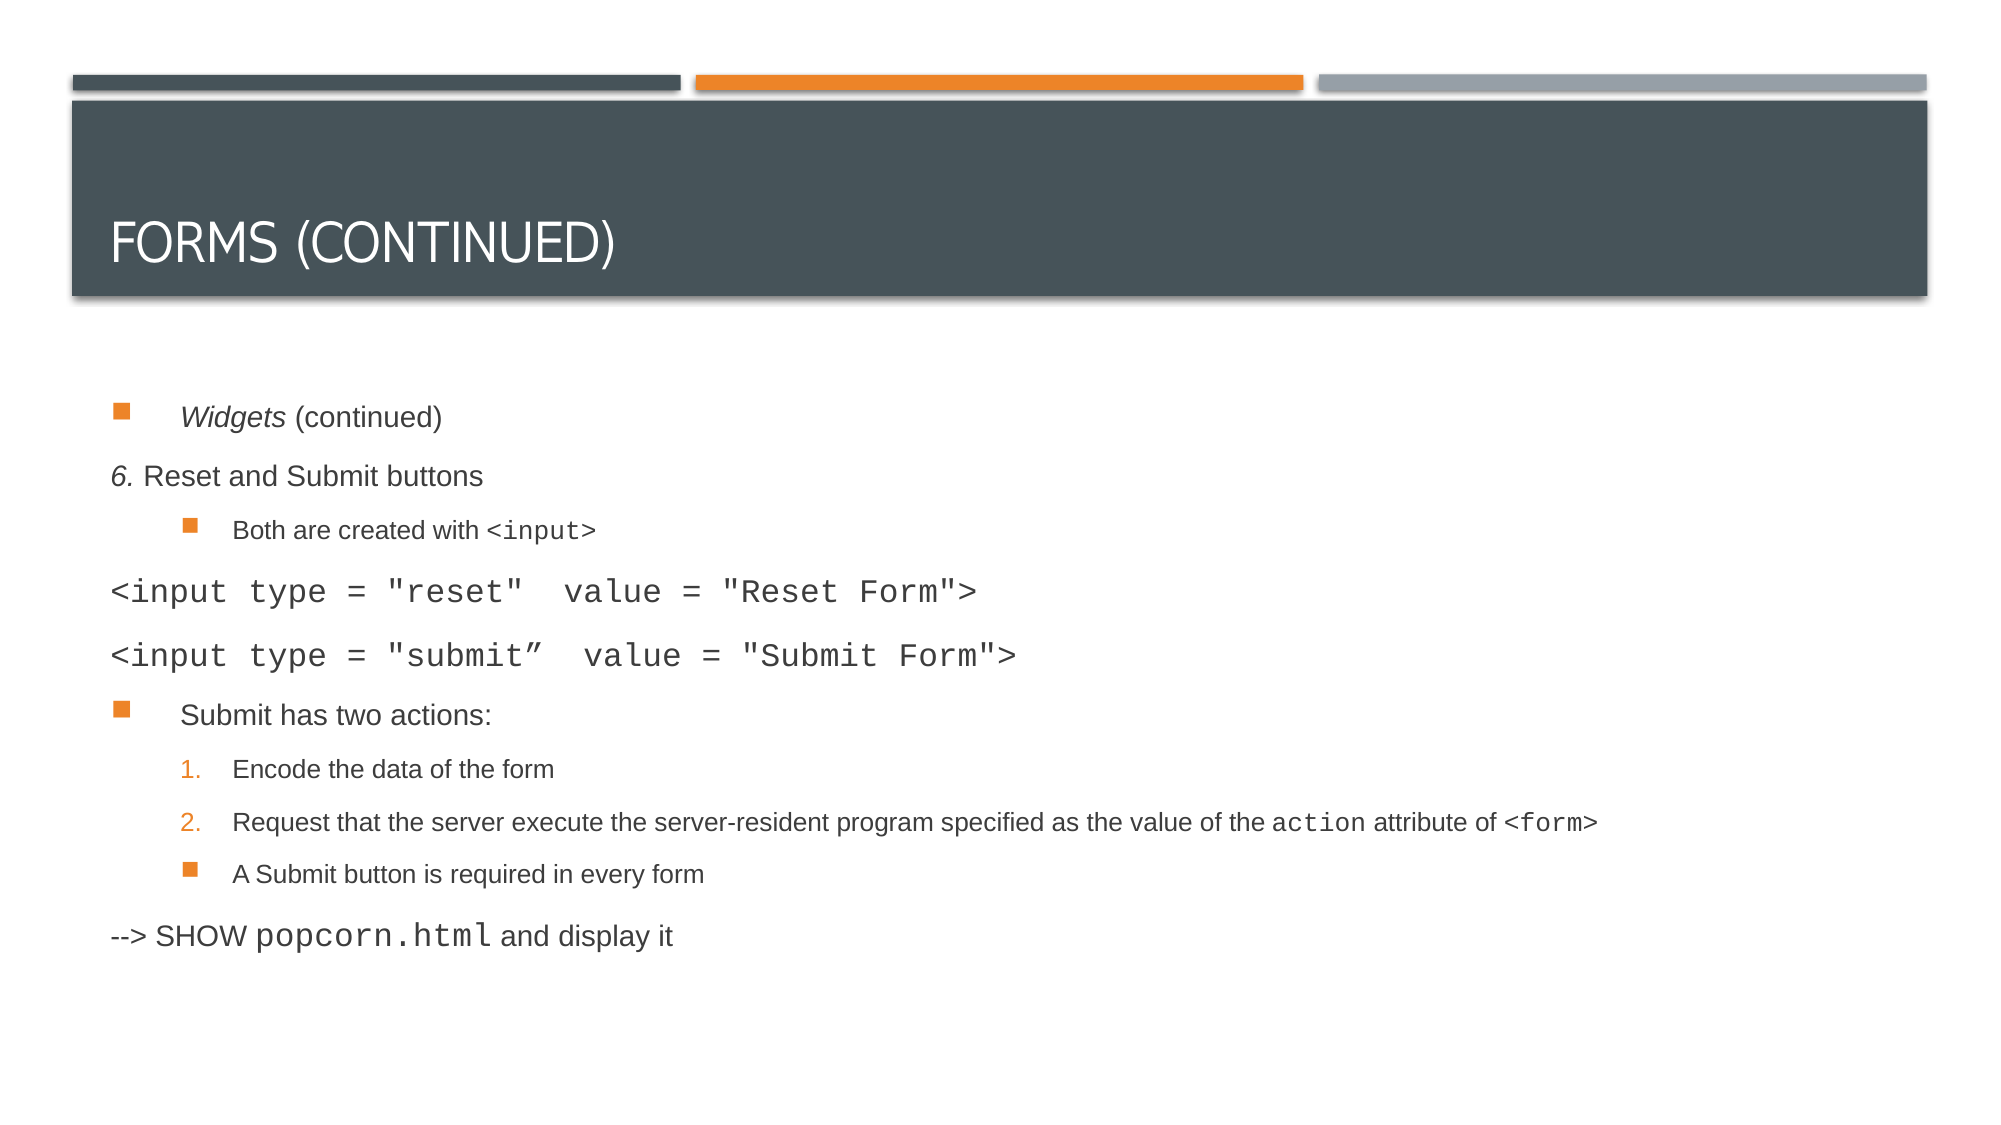

# Forms (continued)
Widgets (continued)
6. Reset and Submit buttons
Both are created with <input>
<input type = "reset"  value = "Reset Form">
<input type = "submit”  value = "Submit Form">
Submit has two actions:
Encode the data of the form
Request that the server execute the server-resident program specified as the value of the action attribute of <form>
A Submit button is required in every form
--> SHOW popcorn.html and display it